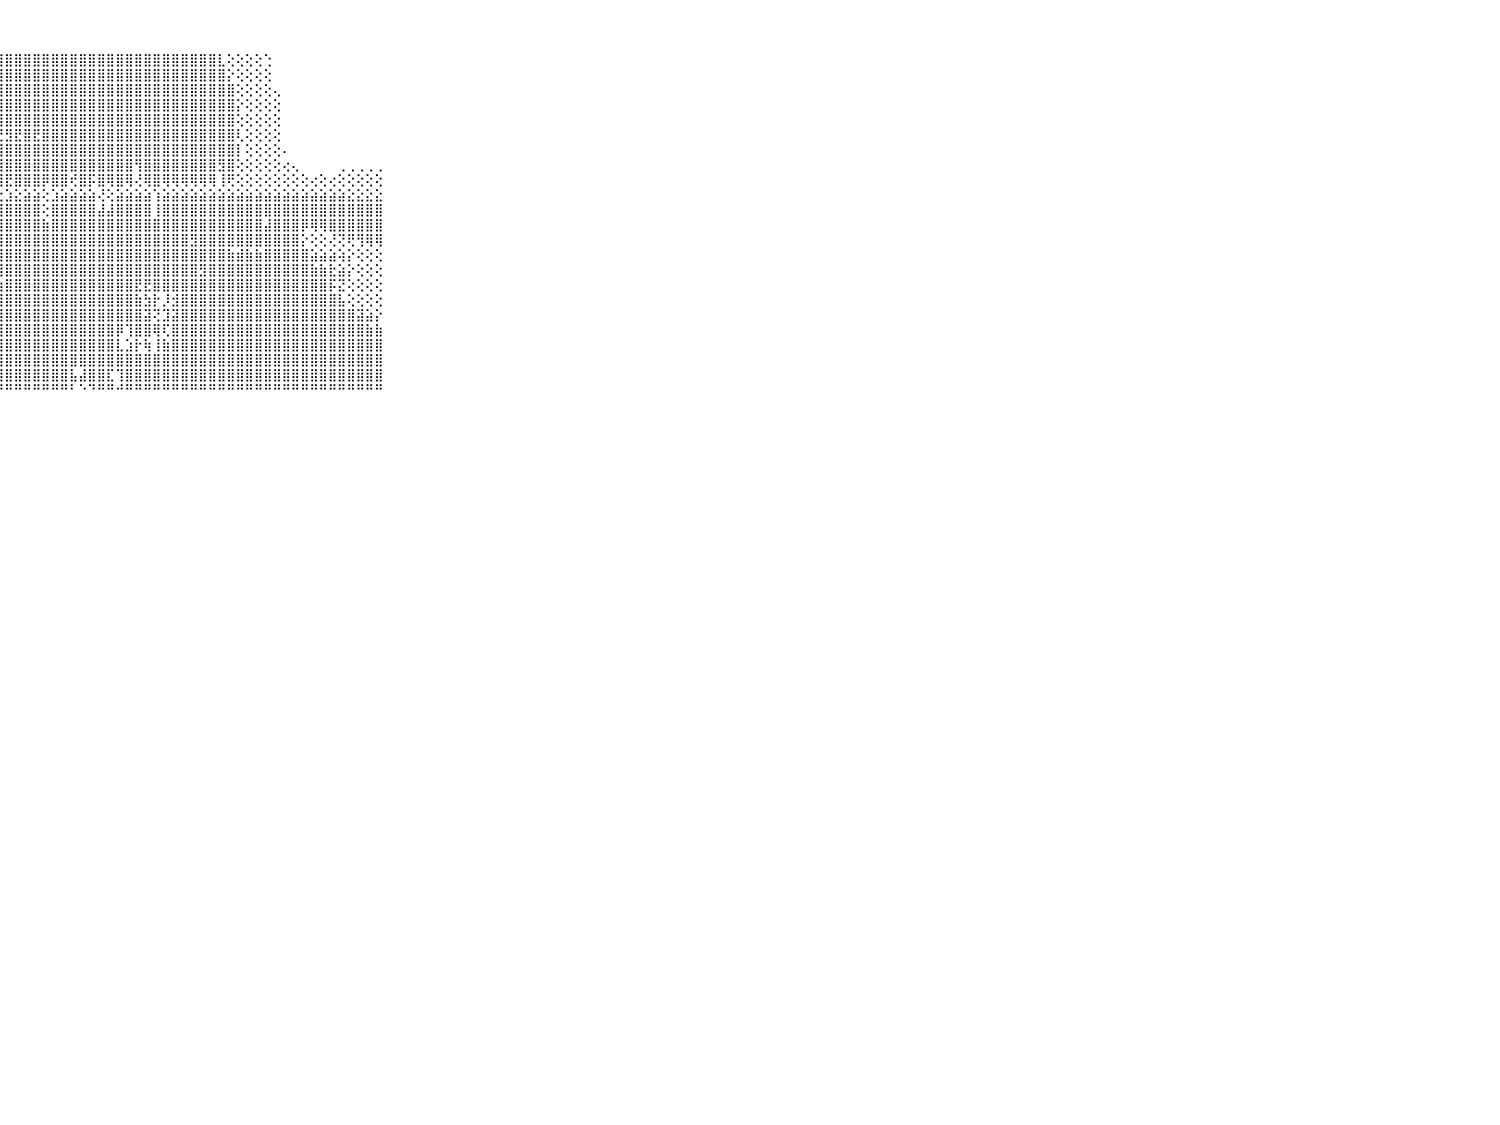

⠀⠀⠀⠀⠀⠀⠀⠀⠀⠀⠀⠀⠀⠀⠀⠀⠀⠀⠀⠀⠀⢀⢕⢕⢕⢱⣿⣿⣿⣿⣿⣿⣿⣿⣿⣿⣿⣿⣿⣿⣿⣿⣿⣿⣿⣿⣿⣿⣿⣿⣿⣇⢕⢕⢕⢕⢑⠀⠀⠀⠀⠀⠀⠀⠀⠀⠀⠀⠀⠀⠀⠀⠀⠀⠀⠀⠀⠀⠀⠀⠀
⠀⠀⠀⠀⠀⠀⠀⠀⠀⠀⠀⠀⠀⠀⠀⠀⠀⠀⠀⠀⢔⢕⢕⢕⢕⣼⣿⣿⣿⣿⣿⣿⣿⣿⣿⣿⣿⣿⣿⣿⣿⣿⣿⣿⣿⣿⣿⣿⣿⣿⣿⣿⡕⢕⢕⢕⢕⠀⠀⠀⠀⠀⠀⠀⠀⠀⠀⠀⠀⠀⠀⠀⠀⠀⠀⠀⠀⠀⠀⠀⠀
⠀⠀⠀⠀⠀⠀⠀⠀⠀⠀⠀⠀⠀⠀⠀⠀⠀⠀⠀⠀⢕⢕⢕⢕⣸⣿⣿⣿⣿⣿⣿⣿⣿⣿⣿⣿⣿⣿⣿⣿⣿⣿⣿⣿⣿⣿⣿⣿⣿⣿⣿⣿⣿⢕⢕⢕⢕⢄⠀⠀⠀⠀⠀⠀⠀⠀⠀⠀⠀⠀⠀⠀⠀⠀⠀⠀⠀⠀⠀⠀⠀
⠀⠀⠀⠀⠀⠀⠀⠀⠀⠀⠀⠀⠀⠀⠀⠀⠀⠀⠀⢔⢕⢕⢕⢕⣽⣿⣿⣿⣿⣿⣿⣿⣿⣿⣿⣿⣿⣿⣿⣿⣿⣿⣿⣿⣿⣿⣿⣿⣿⣿⣿⣿⣿⡕⢕⢕⢕⢕⠀⠀⠀⠀⠀⠀⠀⠀⠀⠀⠀⠀⠀⠀⠀⠀⠀⠀⠀⠀⠀⠀⠀
⠀⠀⠀⠀⠀⠀⠀⠀⠀⠀⠀⠀⠀⠀⠀⠀⠀⢄⢕⢕⢕⢕⢕⢕⢹⣿⣿⣿⣿⣿⣿⣿⣿⣿⣿⣿⣿⣿⣿⣿⣿⣿⣿⣿⣿⣿⣿⣿⣿⣿⣿⣿⣿⢕⢕⢕⢕⢕⠀⠀⠀⠀⠀⠀⠀⠀⠀⠀⠀⠀⠀⠀⠀⠀⠀⠀⠀⠀⠀⠀⠀
⠀⠀⠀⠀⠀⠀⠀⠀⠀⠀⠀⠀⠀⠀⠀⢀⢕⢕⢕⢕⢕⢕⢕⢕⢸⣿⣿⣟⣻⣟⣿⣟⣿⣿⣿⣿⣿⣿⣿⣿⣿⣿⣿⣿⣿⣿⣿⣿⣿⣿⣿⣿⣿⢇⢕⢕⢕⢕⠀⠀⠀⠀⠀⠀⠀⠀⠀⠀⠀⠀⠀⠀⠀⠀⠀⠀⠀⠀⠀⠀⠀
⠀⠀⠀⠀⠀⠀⠀⠀⠀⠀⠀⠀⠀⠀⢀⢕⢕⢕⢕⢕⢕⢕⢕⢕⢸⣿⣿⣿⣿⣿⣿⣿⣿⣿⣿⣿⣿⣿⣿⣿⣿⣿⣿⣿⣿⣿⣿⣿⣿⣿⣿⣿⣿⡇⢕⢕⢕⢕⠄⠀⠀⠀⠀⠀⠀⠀⠀⠀⠀⠀⠀⠀⠀⠀⠀⠀⠀⠀⠀⠀⠀
⠀⠀⠀⠀⠀⠀⠀⠀⠀⠀⠀⠀⠀⢄⢕⢕⢕⢕⢕⢕⢕⢕⢕⢕⢸⣿⡿⣿⣿⣿⣿⣿⣿⣿⣿⣿⣿⣿⣿⣿⣿⣿⢻⣿⣿⣿⣿⣿⣿⣿⣿⣻⣿⢕⢕⢕⢕⢕⢔⢄⠀⠀⠀⠀⢀⢀⢀⢀⢀⠀⠀⠀⠀⠀⠀⠀⠀⠀⠀⠀⠀
⠀⠀⠀⠀⠀⠀⠀⠀⠀⠀⠀⠀⠀⠕⢕⢕⢕⢕⢕⢕⢕⣱⣜⢕⢕⣿⡇⣿⣟⣿⣿⣿⡿⣿⣿⢞⣿⡯⣿⢿⣿⢿⢜⢿⣿⢿⢿⢿⢿⢿⢿⢸⢟⢕⢕⢕⢕⢕⢕⢕⢕⢔⢕⢔⢕⢕⢕⢕⢕⠀⠀⠀⠀⠀⠀⠀⠀⠀⠀⠀⠀
⠀⠀⠀⠀⠀⠀⠀⠀⠀⠀⠀⣀⣀⣀⣔⣕⣕⣕⣕⣕⣕⣝⣝⣗⣕⣕⣕⣕⣱⣕⣵⣵⢕⣱⣵⣵⣵⣵⢜⢕⣵⣵⣵⣵⢱⣵⣵⣵⣵⣵⣵⣵⣵⣵⣵⣵⣵⣵⣵⣵⣵⣵⣵⣵⣵⣕⣕⣕⣕⠀⠀⠀⠀⠀⠀⠀⠀⠀⠀⠀⠀
⠀⠀⠀⠀⠀⠀⠀⠀⠀⠀⠀⣿⣿⣿⣿⣿⣿⣿⣿⣿⣿⣿⣿⣿⣿⣿⣿⣿⣿⣿⣿⣿⢕⣿⣿⣿⣿⣿⣼⣼⣿⣿⣿⣿⢸⣿⣿⣿⣿⣿⣿⣿⣿⣿⣿⣿⣿⣿⣿⣿⣿⣿⣿⣿⣿⣿⣿⣿⣿⠀⠀⠀⠀⠀⠀⠀⠀⠀⠀⠀⠀
⠀⠀⠀⠀⠀⠀⠀⠀⠀⠀⠀⣼⣿⣿⣿⣿⣿⣿⣿⣿⣿⣻⣿⣿⣿⣿⣿⣿⣿⣿⣿⣿⣷⣿⣿⣿⣿⣿⣿⣿⣿⣿⣿⣿⣿⣿⣿⣿⣿⣿⣿⣿⣿⣿⣿⣿⣼⣿⣿⣿⡿⢿⢿⣿⣿⣿⣿⣿⣿⠀⠀⠀⠀⠀⠀⠀⠀⠀⠀⠀⠀
⠀⠀⠀⠀⠀⠀⠀⠀⠀⠀⠀⣵⣵⣵⣼⣿⣿⣿⣿⣿⣿⣿⣿⣿⣿⣿⣿⣿⣿⣿⣿⣿⣿⣿⣿⣿⣿⣿⣿⣿⣿⣿⣿⣿⣿⣿⣿⣿⣻⣿⣿⣿⣿⣿⣿⣿⣿⣿⣿⣿⡕⢕⢕⢜⢝⢟⢻⢿⢿⠀⠀⠀⠀⠀⠀⠀⠀⠀⠀⠀⠀
⠀⠀⠀⠀⠀⠀⠀⠀⠀⠀⠀⣾⣿⣿⣿⣿⣿⣿⣿⣿⣿⣟⣟⣹⣽⣿⣿⣿⣿⣿⣿⣿⣿⣿⣿⣿⣿⣿⣿⣿⣿⣿⣿⣿⣿⣿⣿⣿⣿⣿⣿⣿⣷⣾⣷⣷⣿⣿⣿⣿⣿⣵⣵⣵⢵⡕⢕⢕⢕⠀⠀⠀⠀⠀⠀⠀⠀⠀⠀⠀⠀
⠀⠀⠀⠀⠀⠀⠀⠀⠀⠀⠀⣿⣿⣿⣿⣿⣿⣯⢽⣿⣿⣿⣿⣿⣿⣿⣿⣿⣿⣿⣿⣿⣿⣿⣿⣿⣿⣿⣿⣿⣿⣿⣿⣿⣿⣿⣿⣿⣿⣻⣿⣿⣿⣿⣿⣿⣿⣿⣿⣿⣿⣷⣷⣗⣵⡕⢕⢕⢕⠀⠀⠀⠀⠀⠀⠀⠀⠀⠀⠀⠀
⠀⠀⠀⠀⠀⠀⠀⠀⠀⠀⠀⣿⣿⣿⣿⣧⣿⣿⣾⣿⣿⣿⢽⣷⣽⣿⣿⣷⣿⣿⣿⣿⣿⣿⣿⣿⣿⣿⣿⣿⣿⣿⣟⣟⣿⣿⣿⣿⣿⣿⣿⣿⣿⣿⣿⣿⣿⣿⣿⣿⣿⣿⣿⡯⣝⢕⢕⢕⢕⠀⠀⠀⠀⠀⠀⠀⠀⠀⠀⠀⠀
⠀⠀⠀⠀⠀⠀⠀⠀⠀⠀⠀⣿⣿⣿⣿⣿⣿⣿⣿⣿⣿⡟⡏⣹⣿⣿⣿⣿⣿⣿⣿⣿⣿⣿⣿⣿⣿⣿⣿⣿⣿⣿⣷⣳⡗⡸⣺⣿⣿⣿⣿⣿⣿⣿⣿⣿⣿⣿⣿⣿⣿⣿⣿⣿⣧⢕⢕⢕⢕⠀⠀⠀⠀⠀⠀⠀⠀⠀⠀⠀⠀
⠀⠀⠀⠀⠀⠀⠀⠀⠀⠀⠀⣿⣿⣿⣿⣿⣟⣻⣿⣿⣿⣿⣿⣿⣿⣿⣿⣿⣿⣿⣿⣿⣿⣿⣿⣿⣿⣿⣿⣿⣿⣿⣿⣽⢝⣹⣽⣿⣿⣿⣿⣿⣿⣿⣿⣿⣿⣿⣿⣿⣿⣿⣿⣿⣿⣿⣽⣵⡕⠀⠀⠀⠀⠀⠀⠀⠀⠀⠀⠀⠀
⠀⠀⠀⠀⠀⠀⠀⠀⠀⠀⠀⣿⣿⣿⡏⢟⣻⣿⢻⣯⣿⣿⣿⣿⣿⣿⣿⣿⣿⣿⣿⣿⣿⣿⣿⣿⣿⣿⣿⣿⡿⢹⣿⣿⢿⢏⣿⣿⣿⣿⣿⣿⣿⣿⣿⣿⣿⣿⣿⣿⣿⣿⣿⣿⣿⣿⣿⣷⣷⠀⠀⠀⠀⠀⠀⠀⠀⠀⠀⠀⠀
⠀⠀⠀⠀⠀⠀⠀⠀⠀⠀⠀⢕⢸⢕⣵⣵⣾⣿⣾⣿⣿⣿⣿⣿⣿⣿⣿⣿⣿⣿⣿⣿⣿⣿⣿⣿⣿⣿⣿⣿⣇⣱⡗⢷⢸⣷⣿⣿⣿⣿⣿⣿⣿⣿⣿⣿⣿⣿⣿⣿⣿⣿⣿⣿⣿⣿⣿⣿⣿⠀⠀⠀⠀⠀⠀⠀⠀⠀⠀⠀⠀
⠀⠀⠀⠀⠀⠀⠀⠀⠀⠀⠀⢟⢇⣿⣿⣿⣿⣿⣿⣿⣿⣿⣿⣿⣿⣿⣿⣿⣿⣿⣿⣿⣿⣿⣿⣿⣿⣿⣿⣿⣿⣿⣿⣿⣿⣿⣿⣿⣿⣿⣿⣿⣿⣿⣿⣿⣿⣿⣿⣿⣿⣿⣿⣿⣿⣿⣿⣿⣿⠀⠀⠀⠀⠀⠀⠀⠀⠀⠀⠀⠀
⠀⠀⠀⠀⠀⠀⠀⠀⠀⠀⠀⢱⣧⣿⣿⣿⣿⣿⣿⣿⣿⣿⣿⣿⣿⣿⣿⣿⣿⣿⣿⣿⣿⣿⣿⣧⣼⣿⣿⣏⢹⣿⣿⣿⣿⣿⣿⣿⣿⣿⣿⣿⣿⣿⣿⣿⣿⣿⣿⣿⣿⣿⣿⣿⣿⣿⣿⣿⣿⠀⠀⠀⠀⠀⠀⠀⠀⠀⠀⠀⠀
⠀⠀⠀⠀⠀⠀⠀⠀⠀⠀⠀⠛⠛⠛⠛⠛⠛⠛⠛⠛⠛⠛⠛⠛⠛⠛⠛⠛⠛⠛⠛⠛⠛⠛⠛⠃⠑⠙⠛⠛⠚⠛⠛⠛⠛⠛⠛⠛⠛⠛⠛⠛⠛⠛⠛⠛⠛⠛⠛⠛⠛⠛⠛⠛⠛⠛⠛⠛⠛⠀⠀⠀⠀⠀⠀⠀⠀⠀⠀⠀⠀